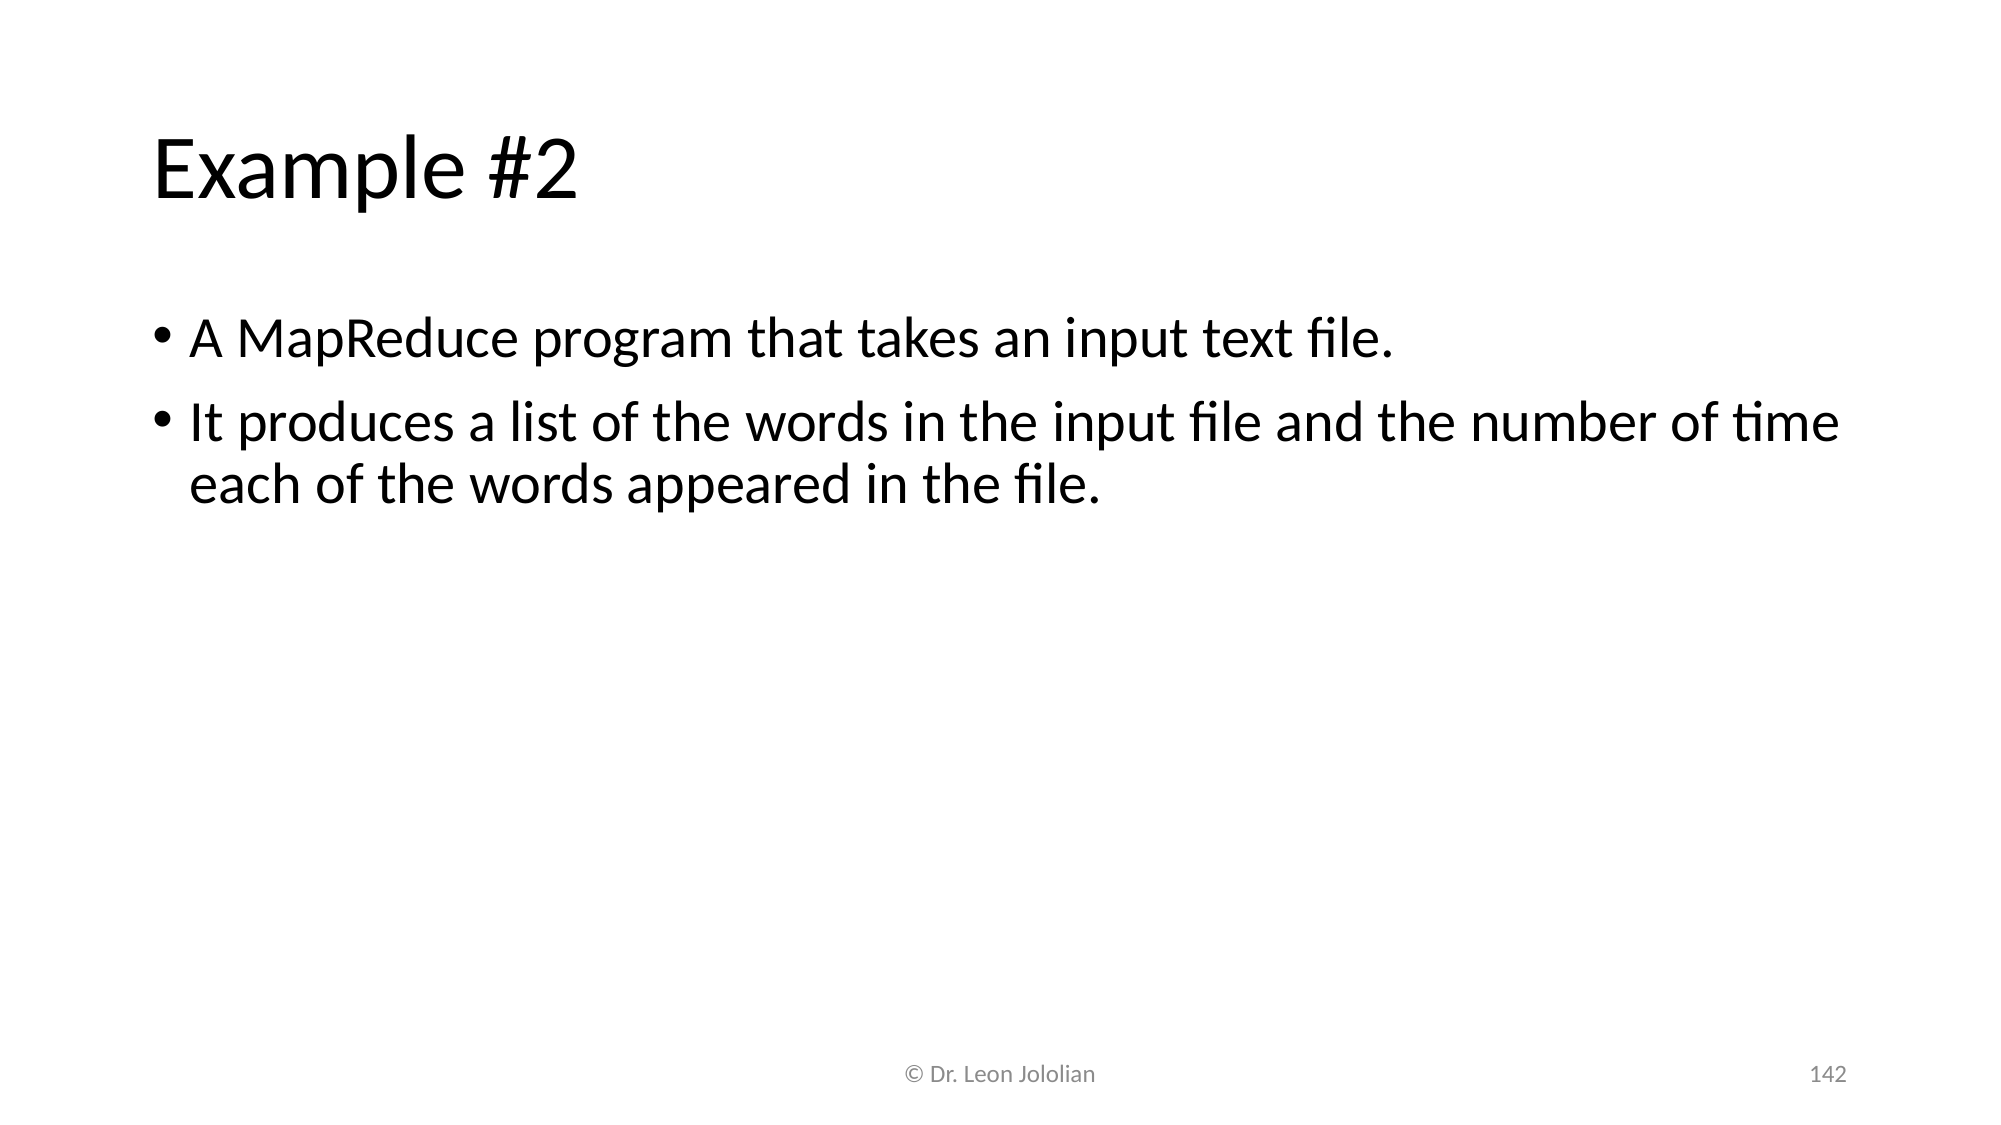

# Example #2
A MapReduce program that takes an input text file.
It produces a list of the words in the input file and the number of time each of the words appeared in the file.
© Dr. Leon Jololian
142